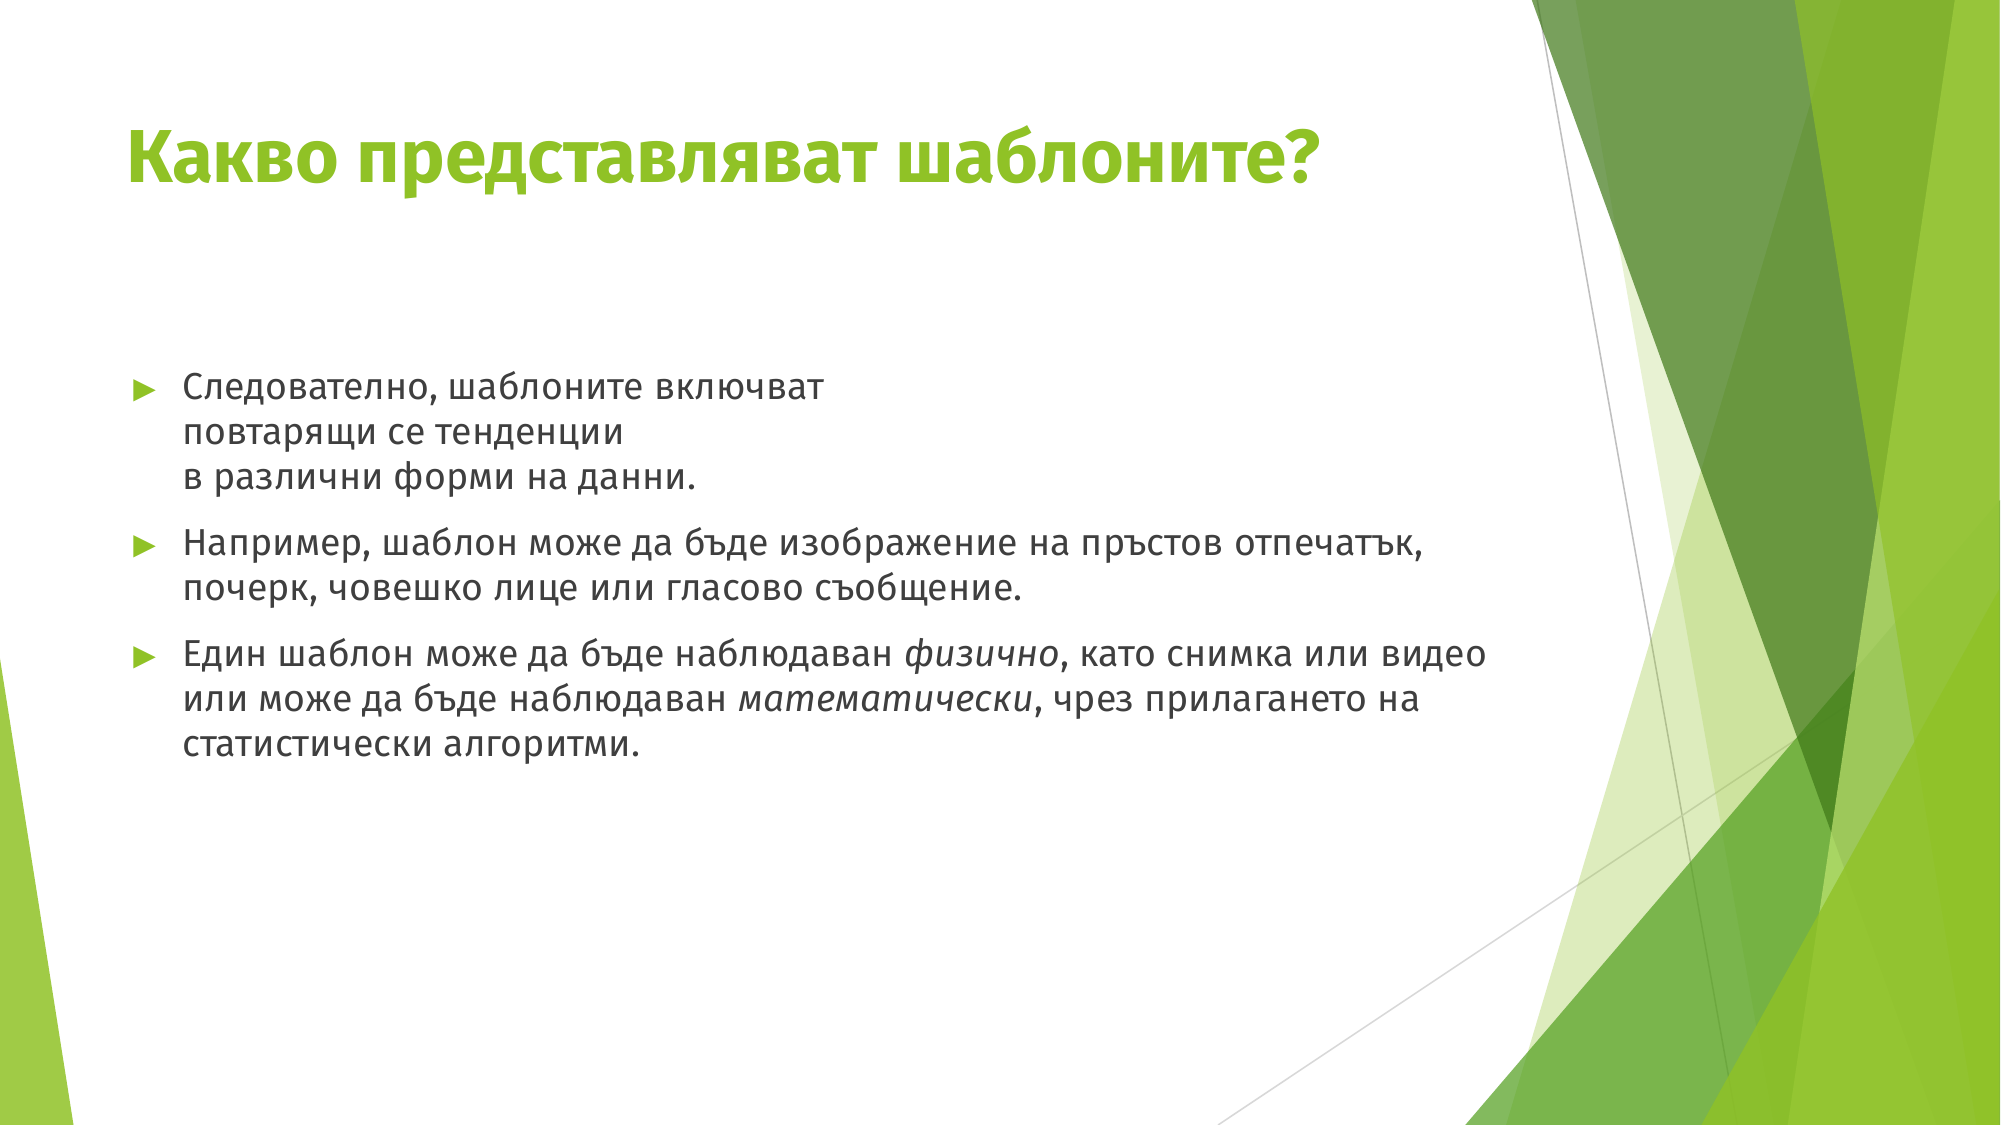

# Какво представляват шаблоните?
Следователно, шаблоните включват
повтарящи се тенденции
в различни форми на данни.
Например, шаблон може да бъде изображение на пръстов отпечатък, почерк, човешко лице или гласово съобщение.
Един шаблон може да бъде наблюдаван физично, като снимка или видео или може да бъде наблюдаван математически, чрез прилагането на статистически алгоритми.